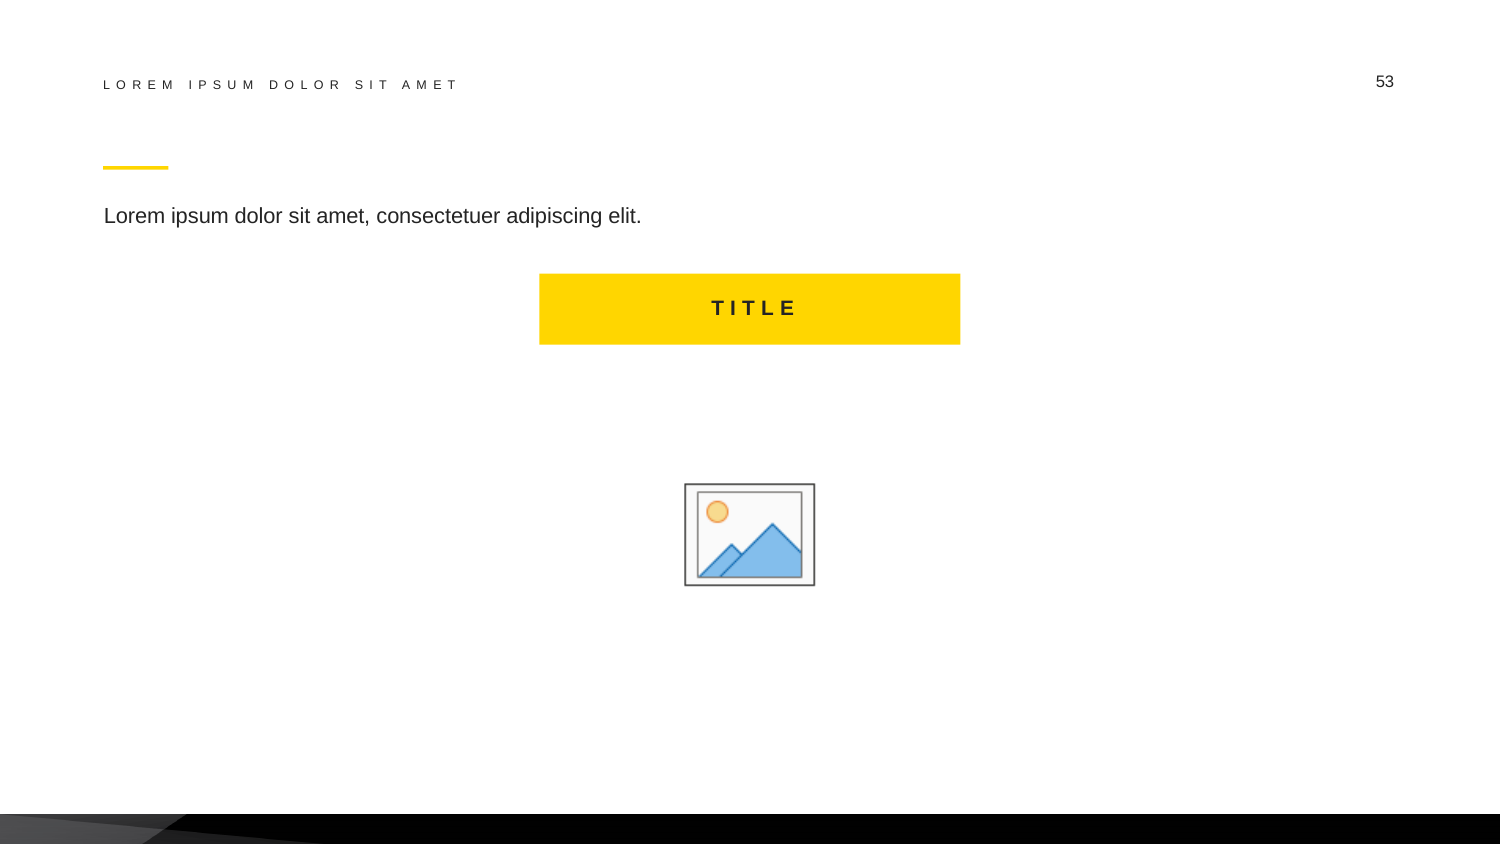

53
LOREM IPSUM DOLOR SIT AMET
#
Lorem ipsum dolor sit amet, consectetuer adipiscing elit.

TITLE